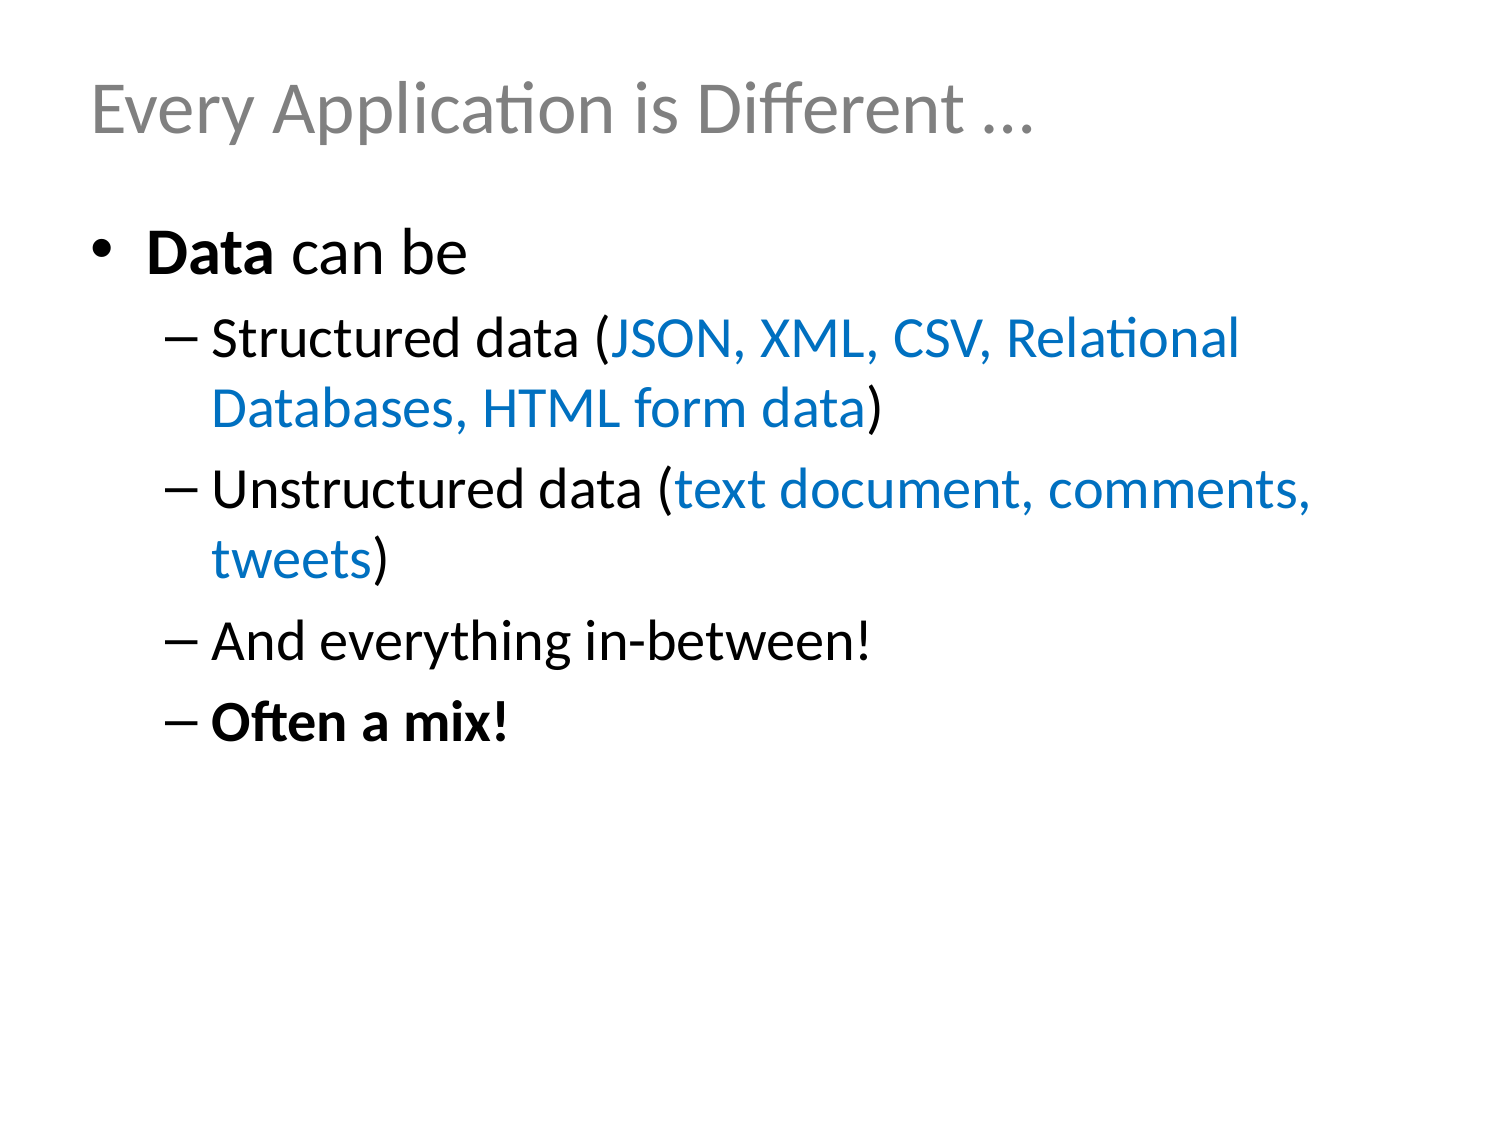

# Every Application is Different …
Data can be
Structured data (JSON, XML, CSV, Relational Databases, HTML form data)
Unstructured data (text document, comments, tweets)
And everything in-between!
Often a mix!